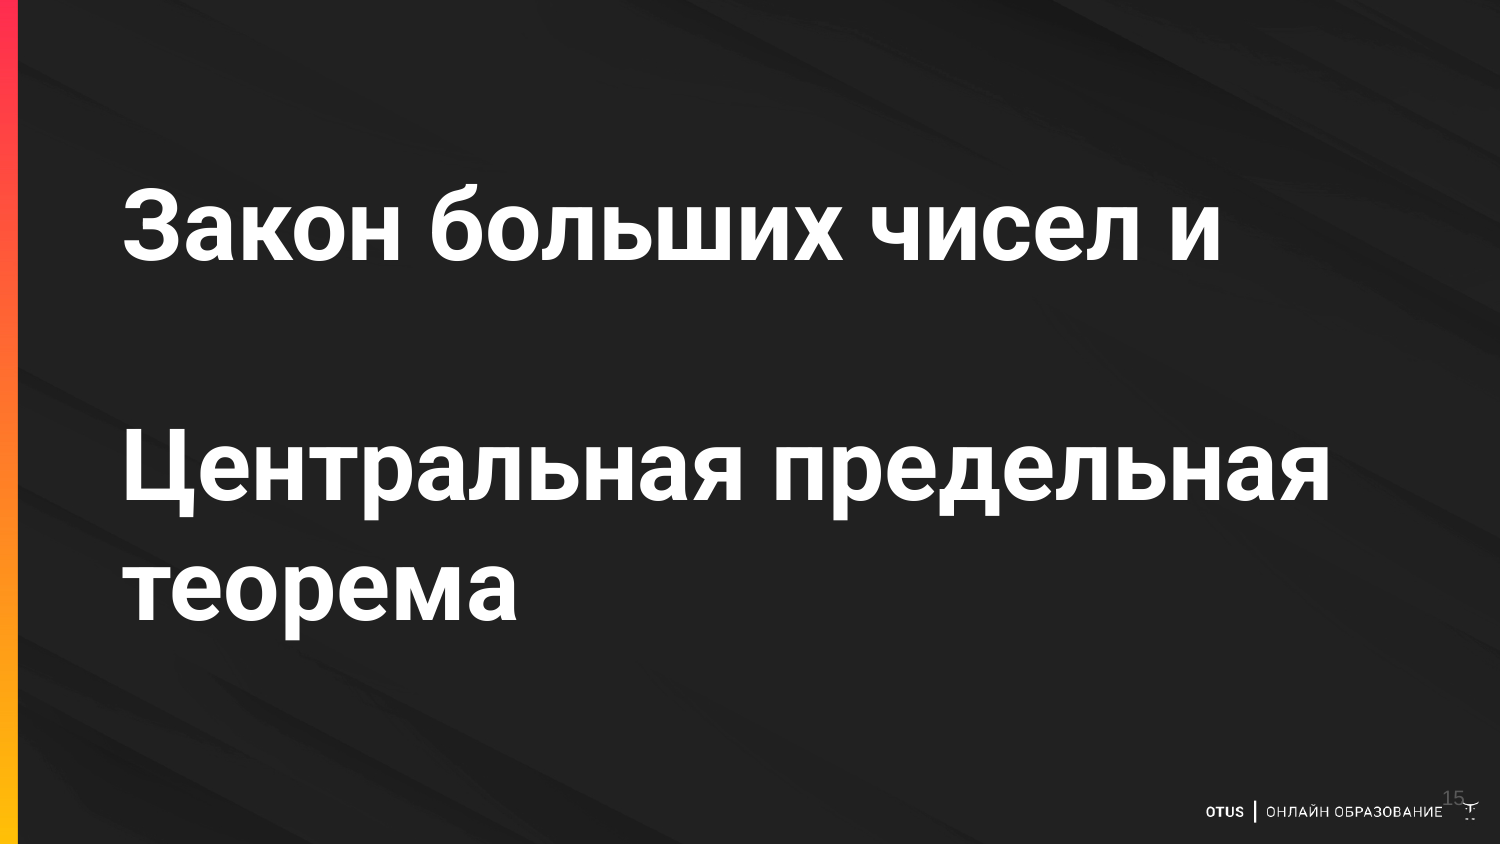

# Закон больших чисел и Центральная предельная теорема
15